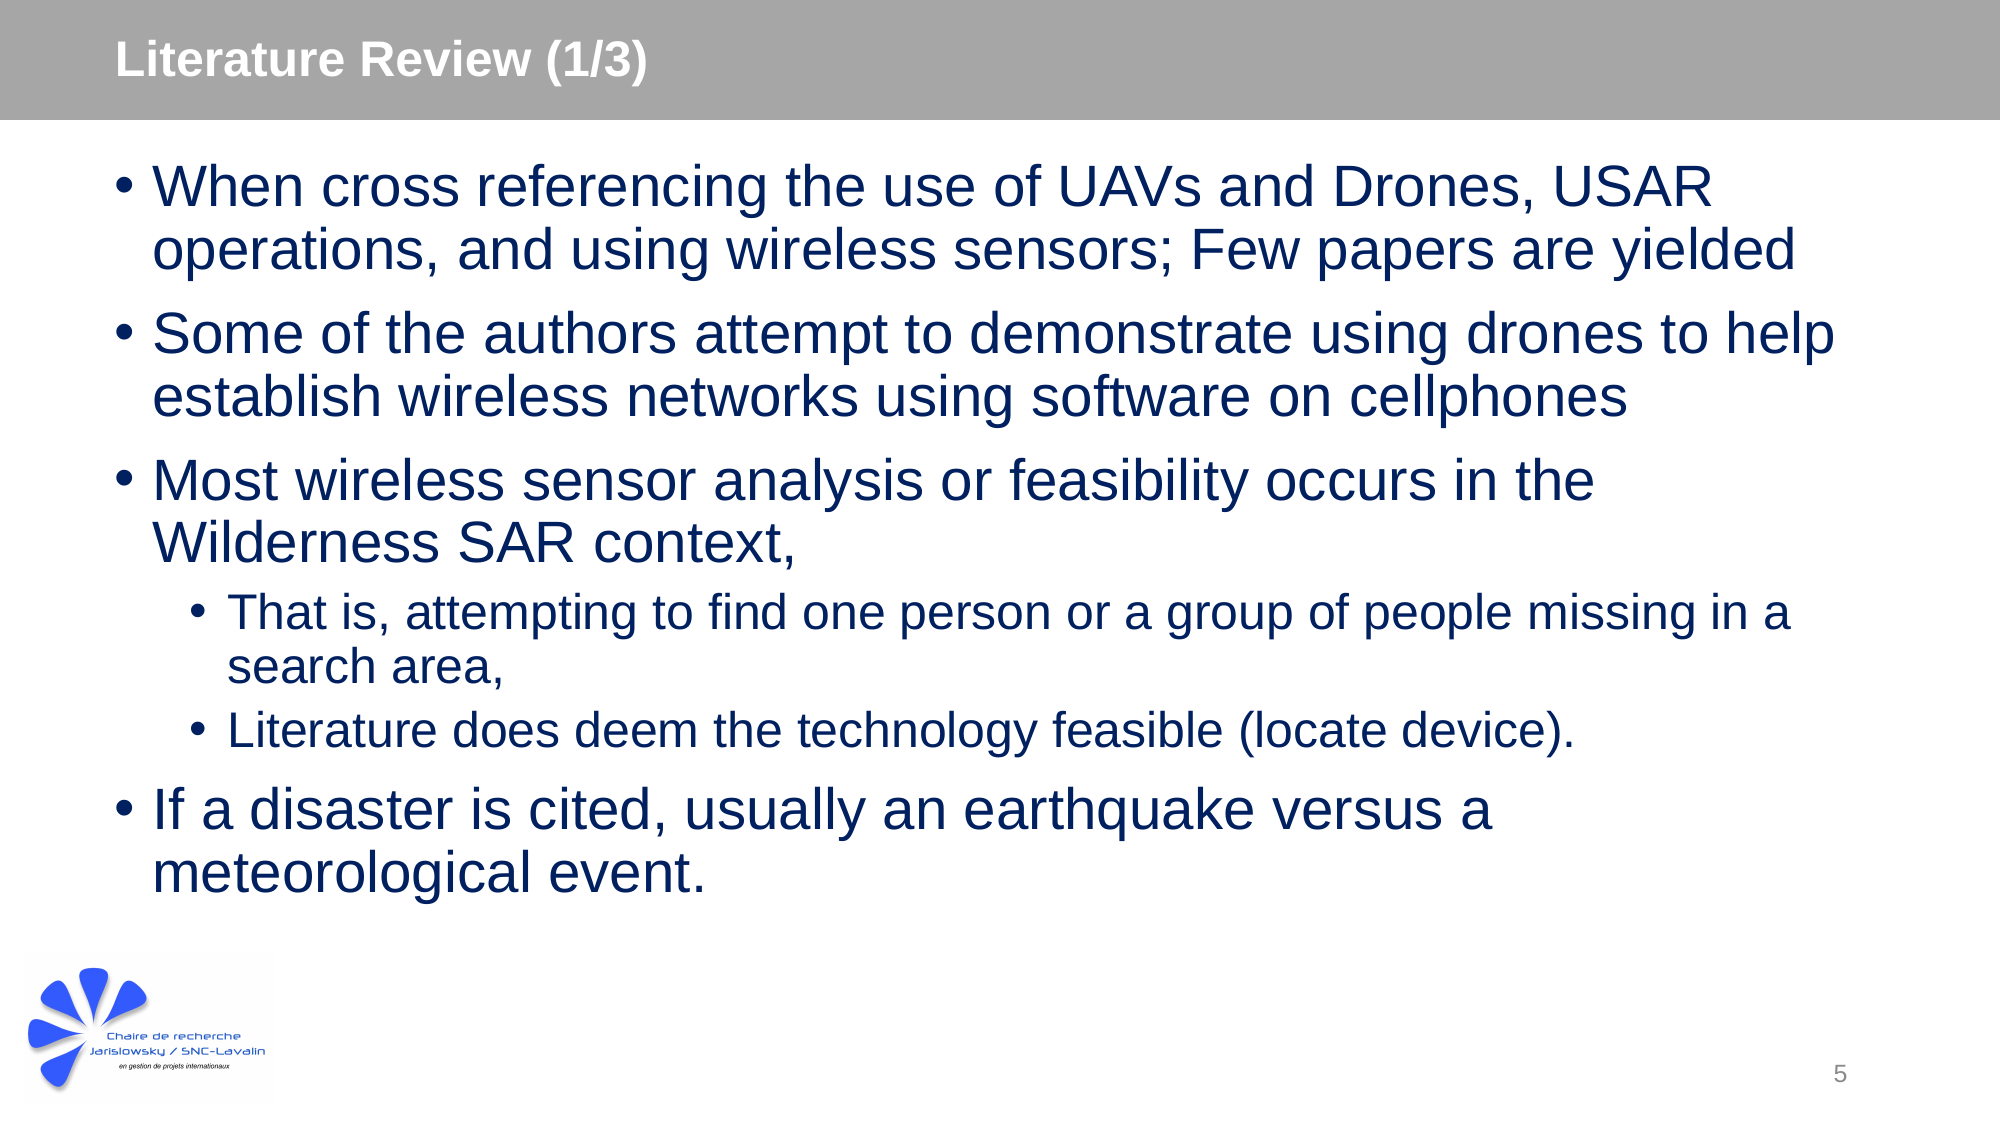

# Literature Review (1/3)
When cross referencing the use of UAVs and Drones, USAR operations, and using wireless sensors; Few papers are yielded
Some of the authors attempt to demonstrate using drones to help establish wireless networks using software on cellphones
Most wireless sensor analysis or feasibility occurs in the Wilderness SAR context,
That is, attempting to find one person or a group of people missing in a search area,
Literature does deem the technology feasible (locate device).
If a disaster is cited, usually an earthquake versus a meteorological event.
5